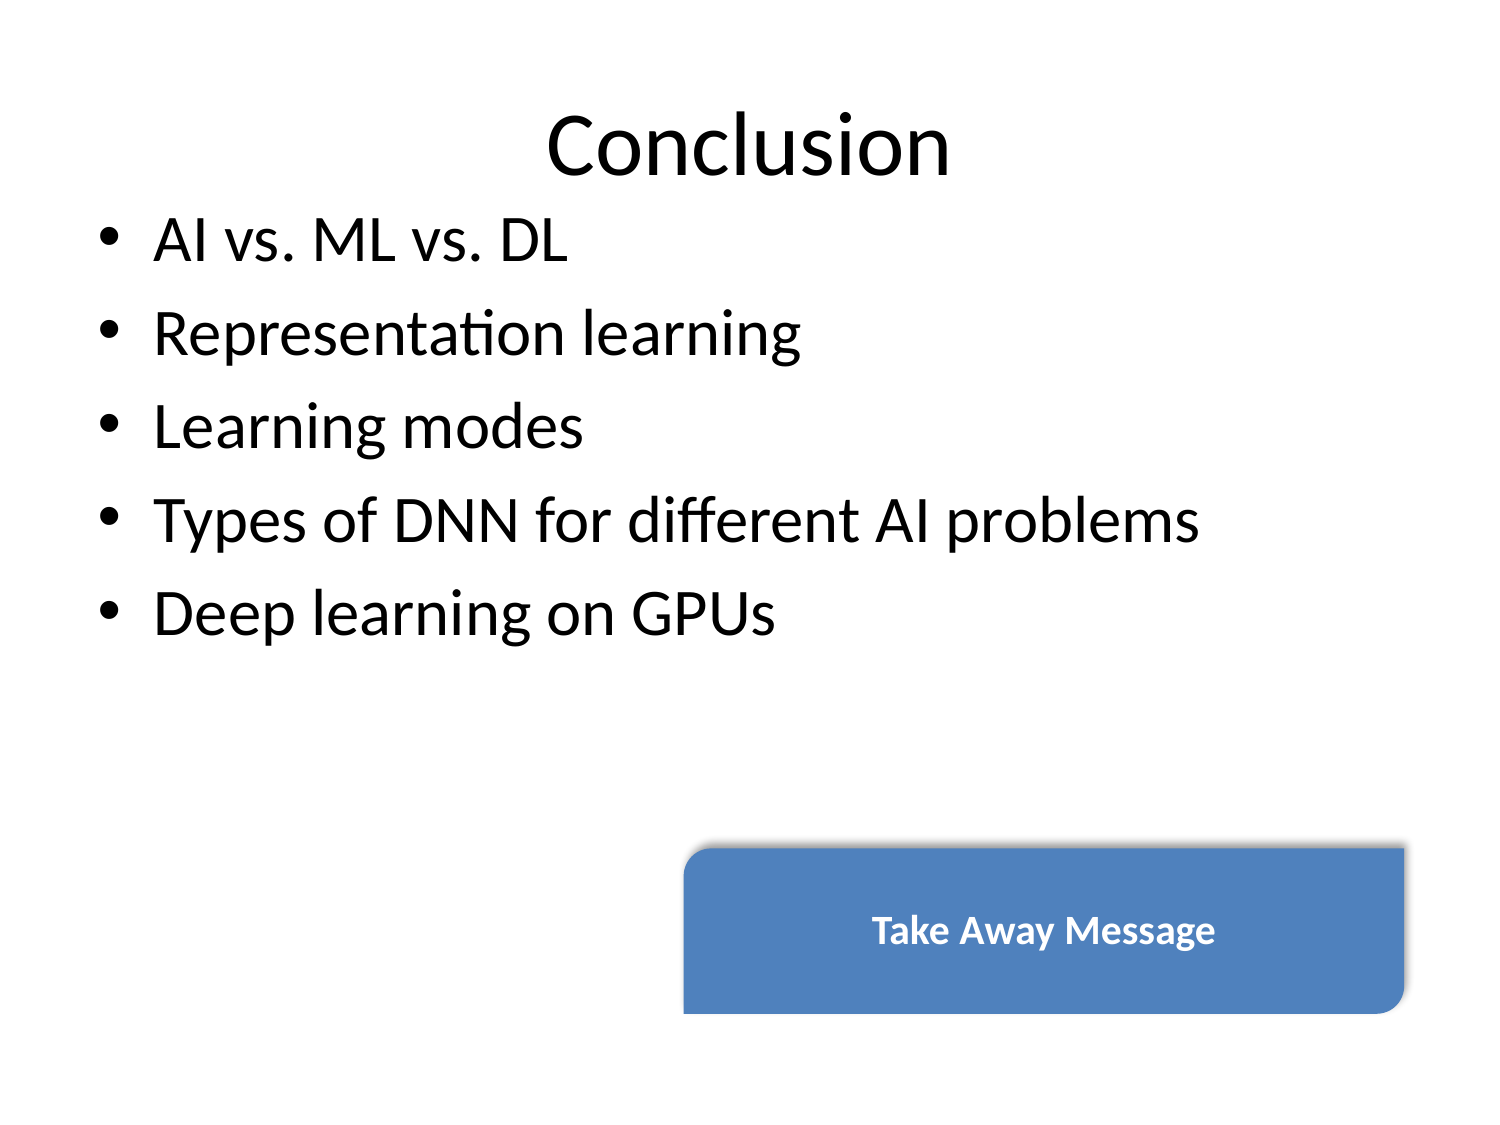

# Conclusion
AI vs. ML vs. DL
Representation learning
Learning modes
Types of DNN for different AI problems
Deep learning on GPUs
Take Away Message